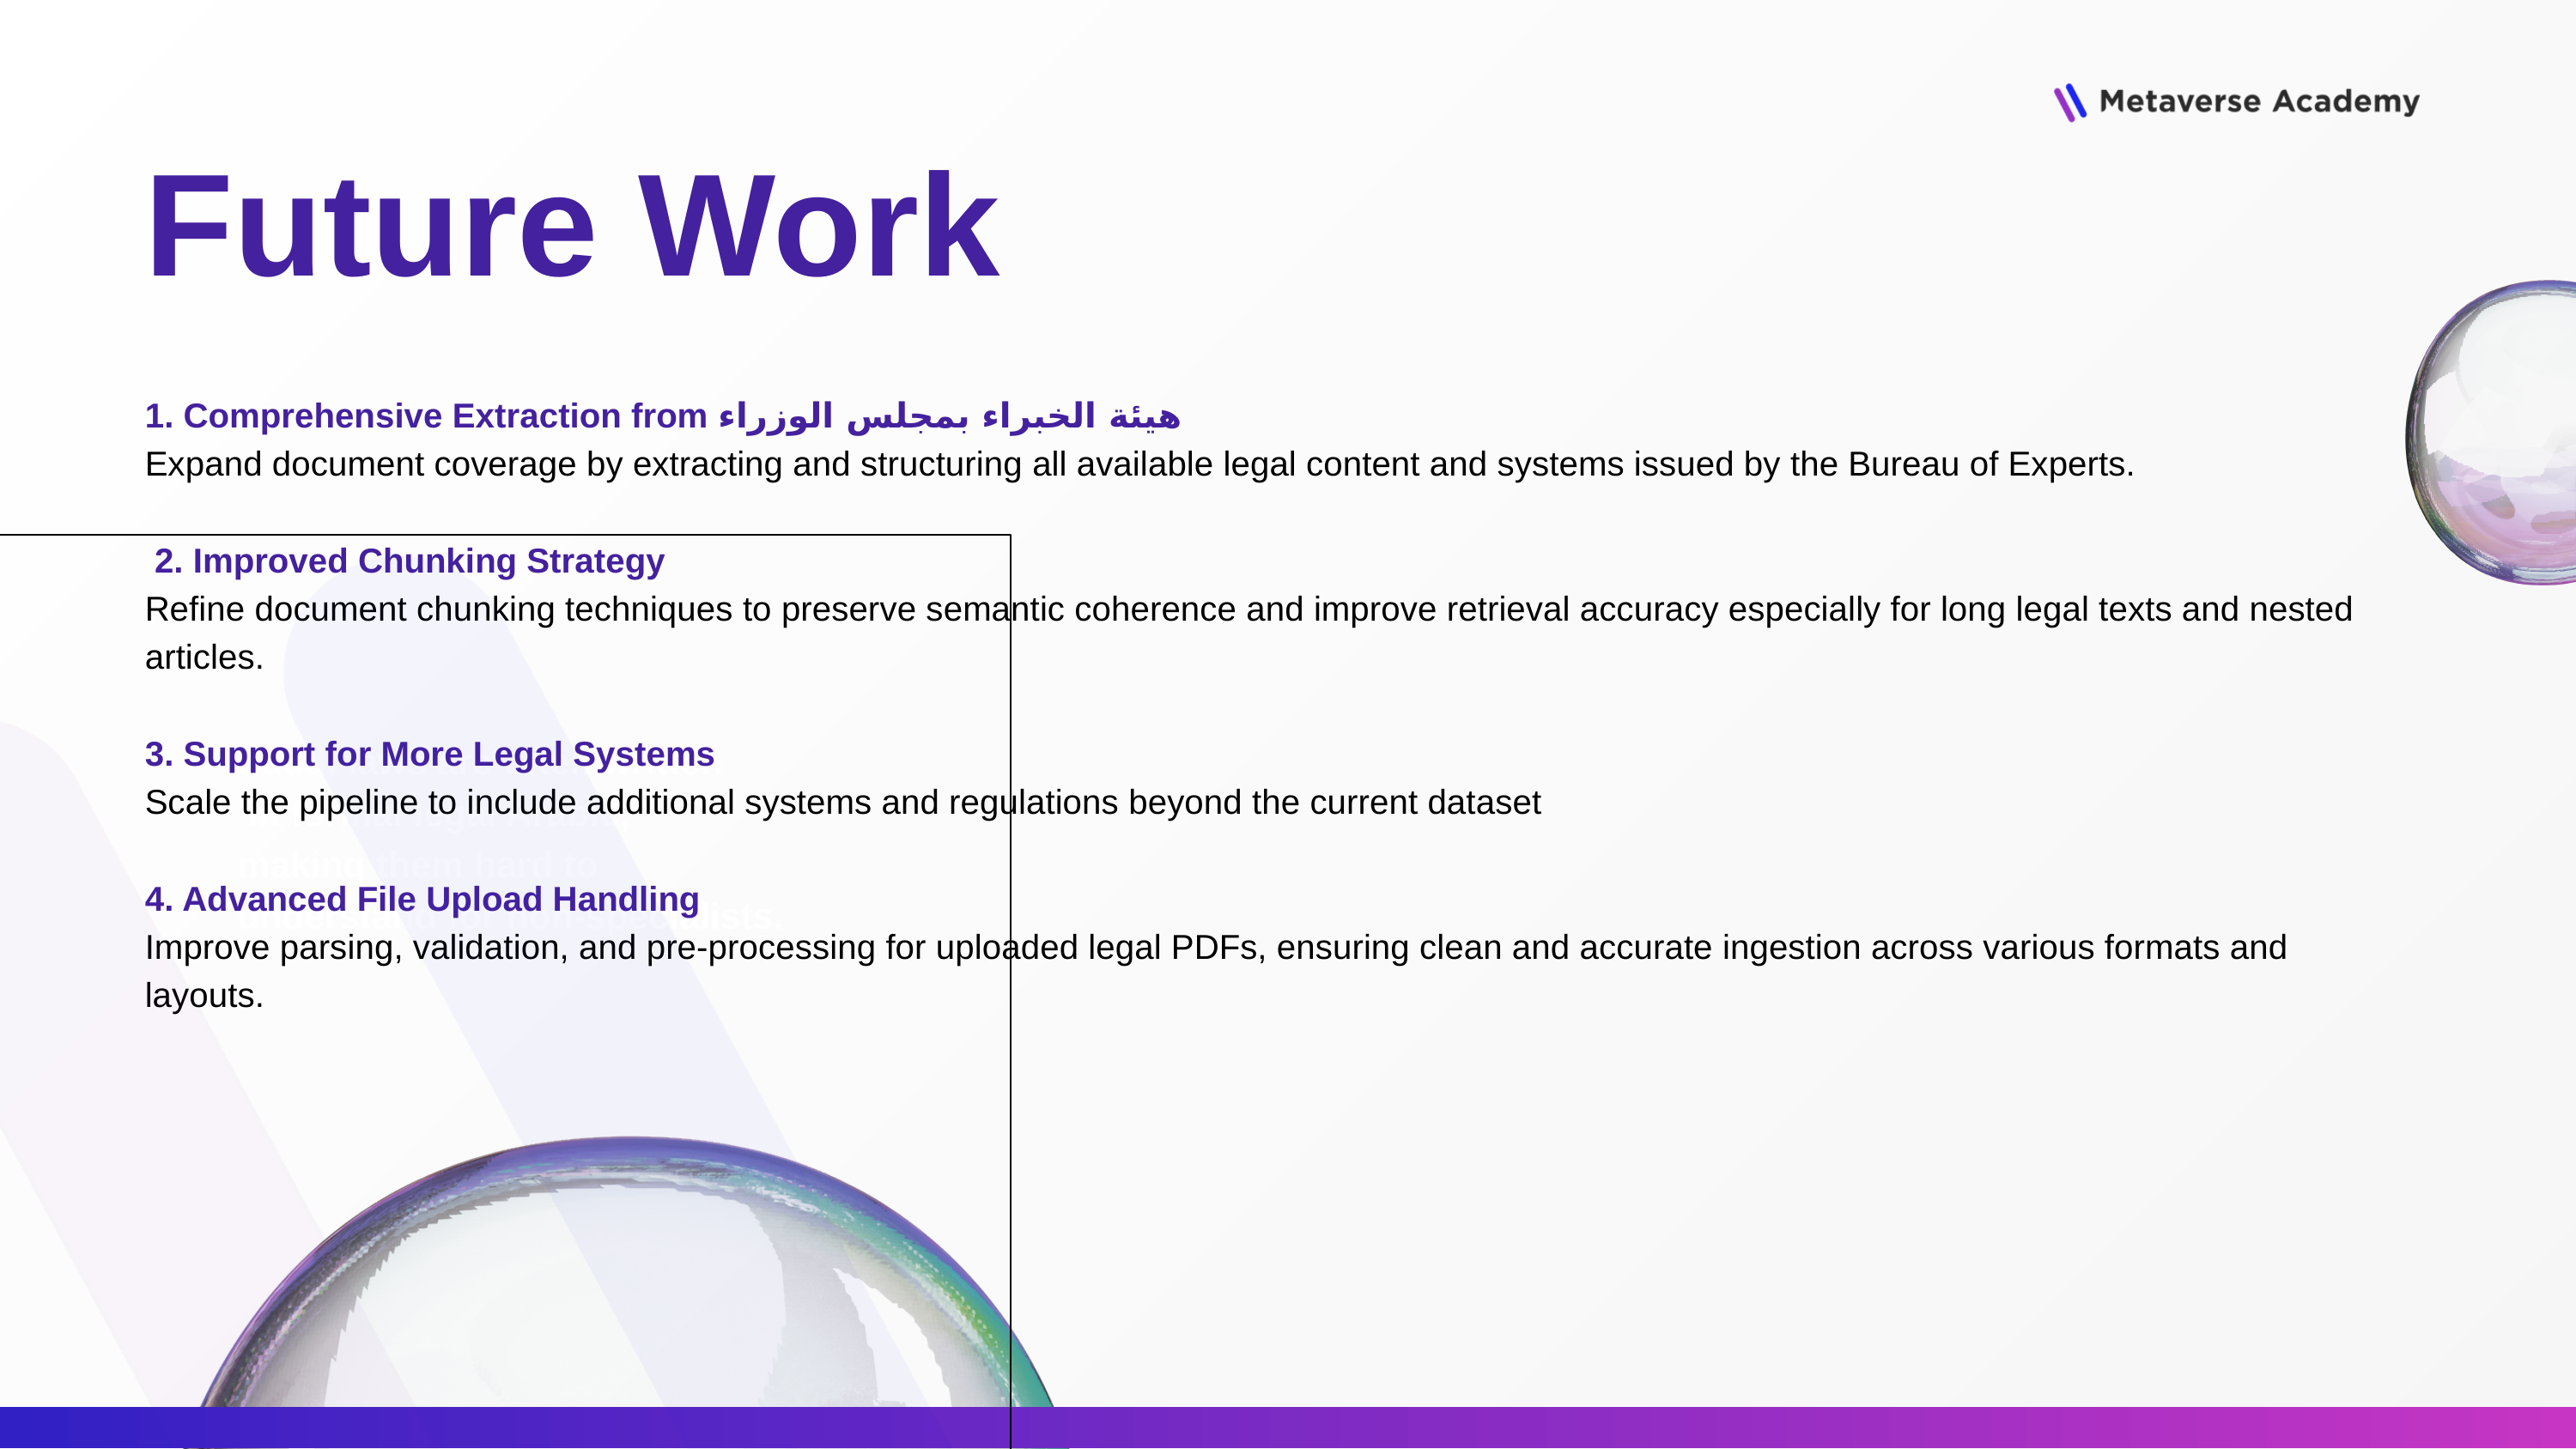

Future Work

1. Comprehensive Extraction from هيئة الخبراء بمجلس الوزراء
Expand document coverage by extracting and structuring all available legal content and systems issued by the Bureau of Experts.

 2. Improved Chunking Strategy
Refine document chunking techniques to preserve semantic coherence and improve retrieval accuracy especially for long legal texts and nested articles.

3. Support for More Legal Systems
Scale the pipeline to include additional systems and regulations beyond the current dataset

4. Advanced File Upload Handling
Improve parsing, validation, and pre-processing for uploaded legal PDFs, ensuring clean and accurate ingestion across various formats and layouts.

Saudi laws are often written
 in formal legal Arabic,
making them hard to
understand for non-specialists.